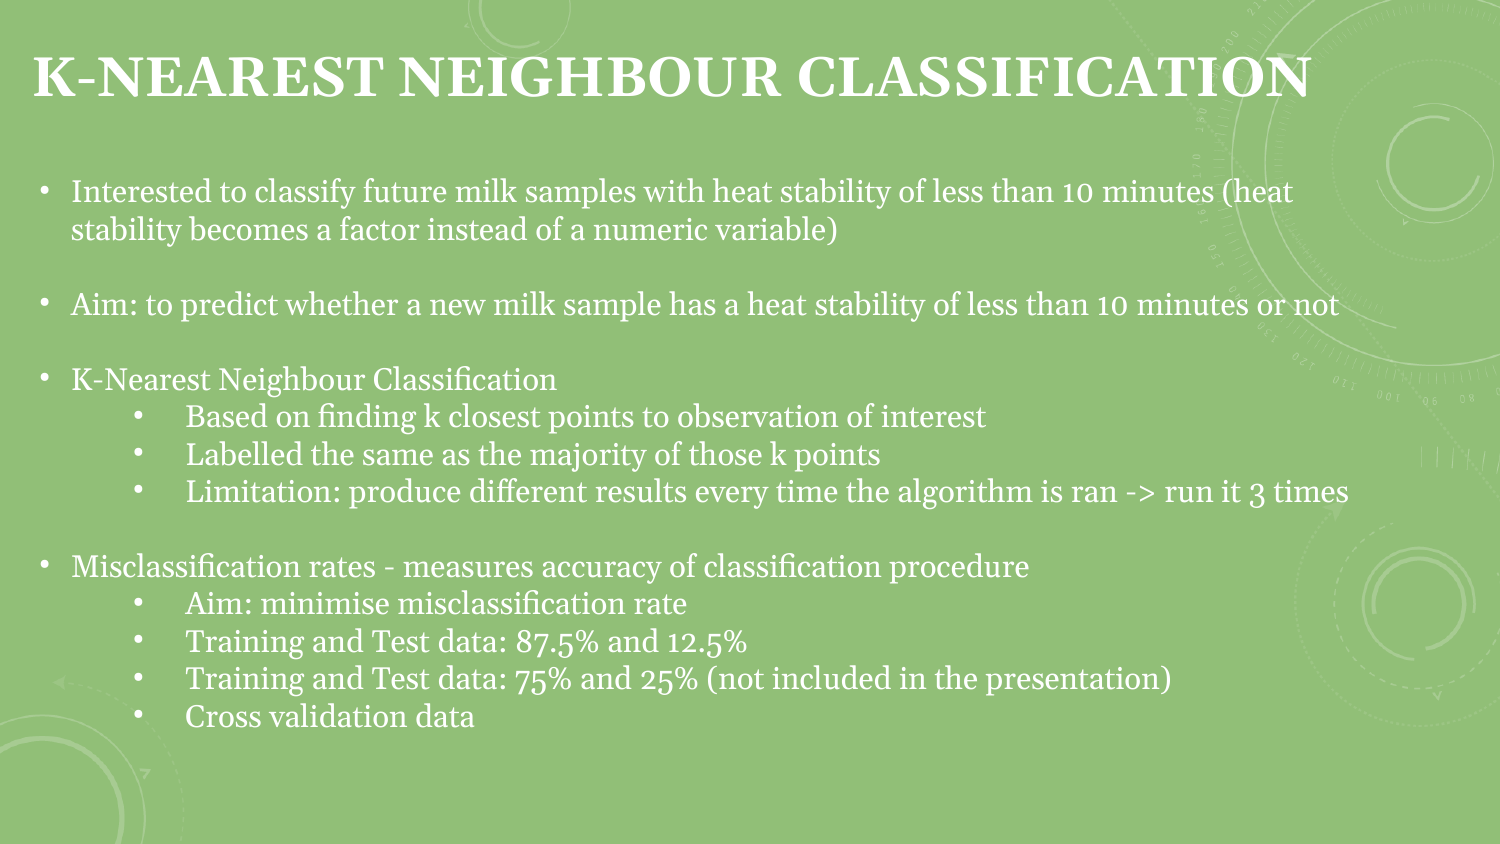

# K-NEAREST NEIGHBOUR CLASSIFICATION
Interested to classify future milk samples with heat stability of less than 10 minutes (heat stability becomes a factor instead of a numeric variable)

Aim: to predict whether a new milk sample has a heat stability of less than 10 minutes or not

K-Nearest Neighbour Classification
Based on finding k closest points to observation of interest
Labelled the same as the majority of those k points
Limitation: produce different results every time the algorithm is ran -> run it 3 times

Misclassification rates - measures accuracy of classification procedure
Aim: minimise misclassification rate
Training and Test data: 87.5% and 12.5%
Training and Test data: 75% and 25% (not included in the presentation)
Cross validation data